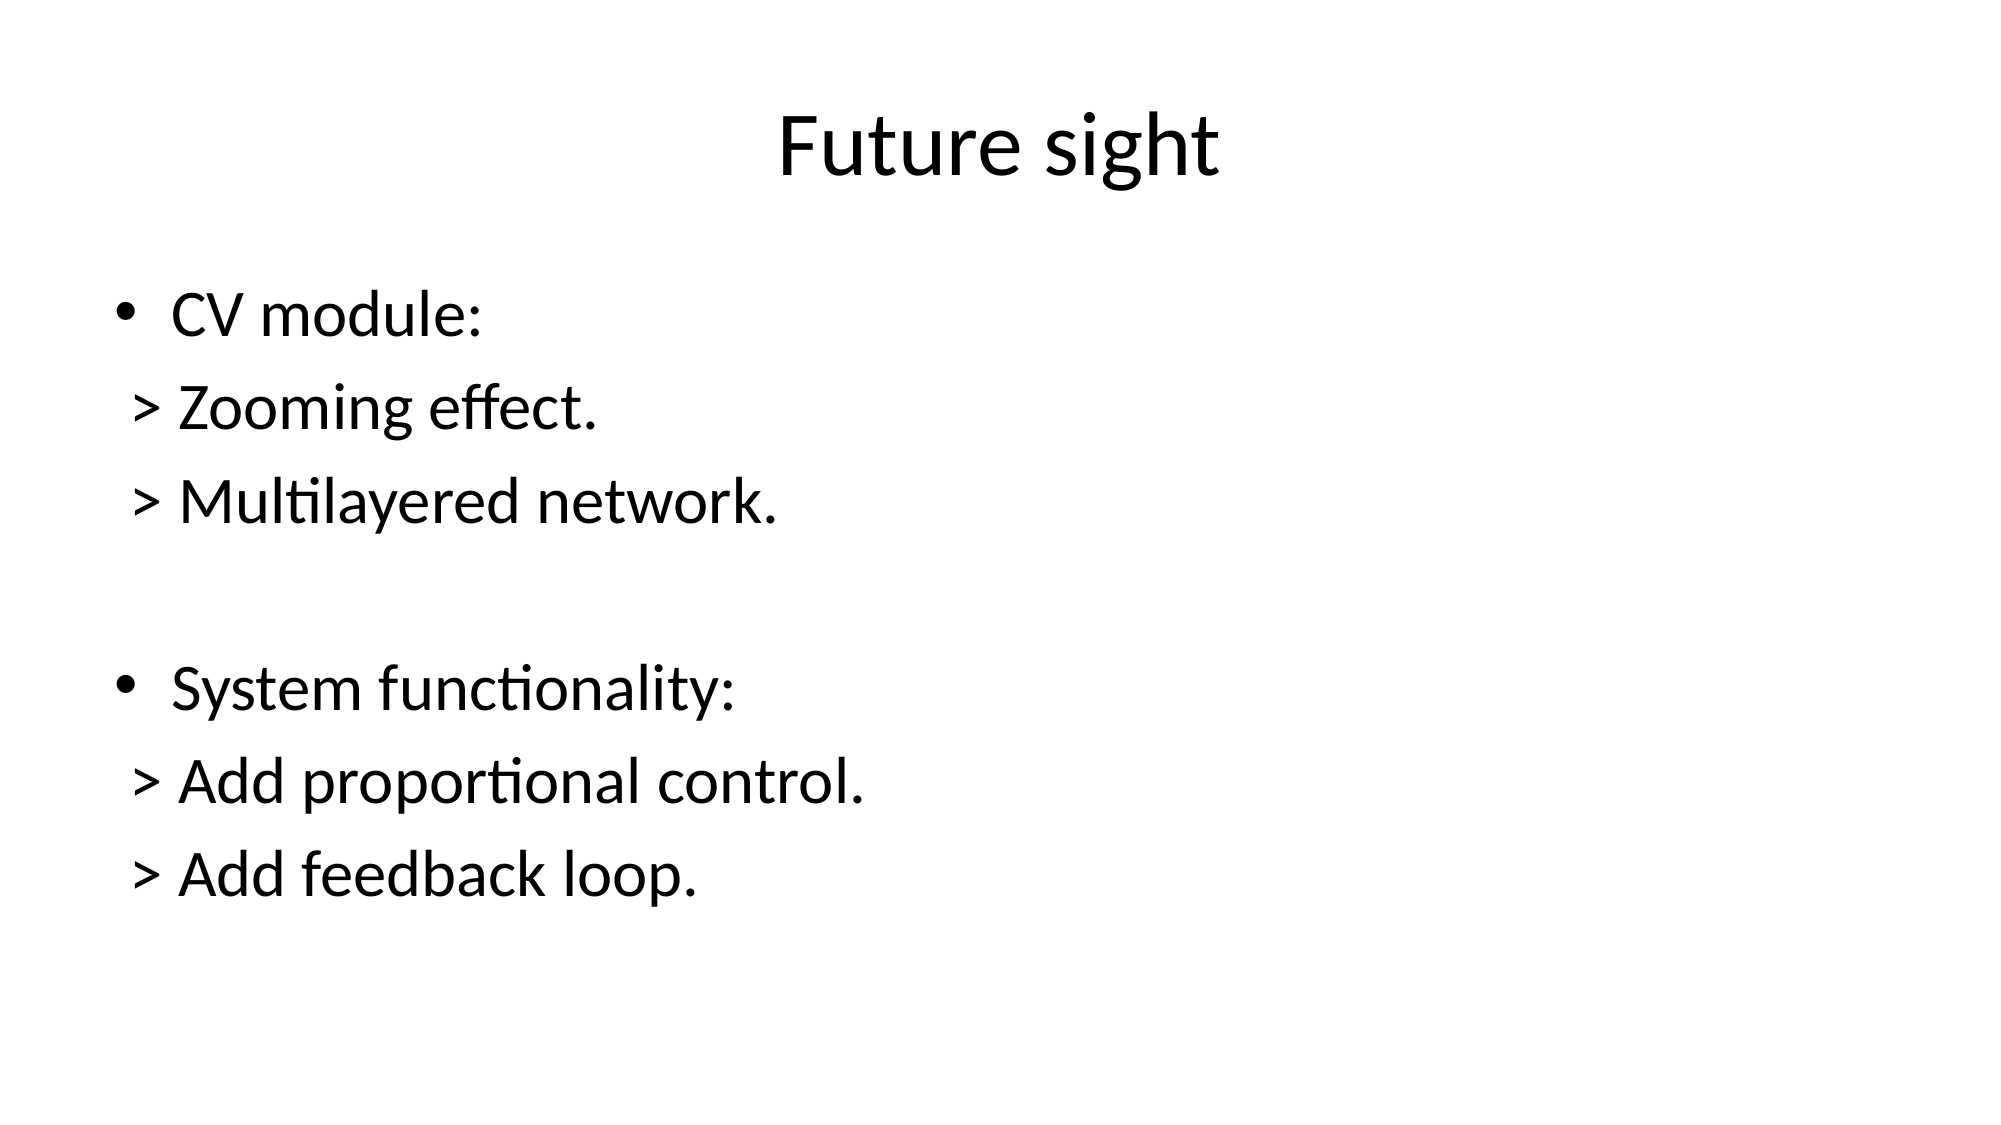

# Future sight
CV module:
 > Zooming effect.
 > Multilayered network.

System functionality:
 > Add proportional control.
 > Add feedback loop.